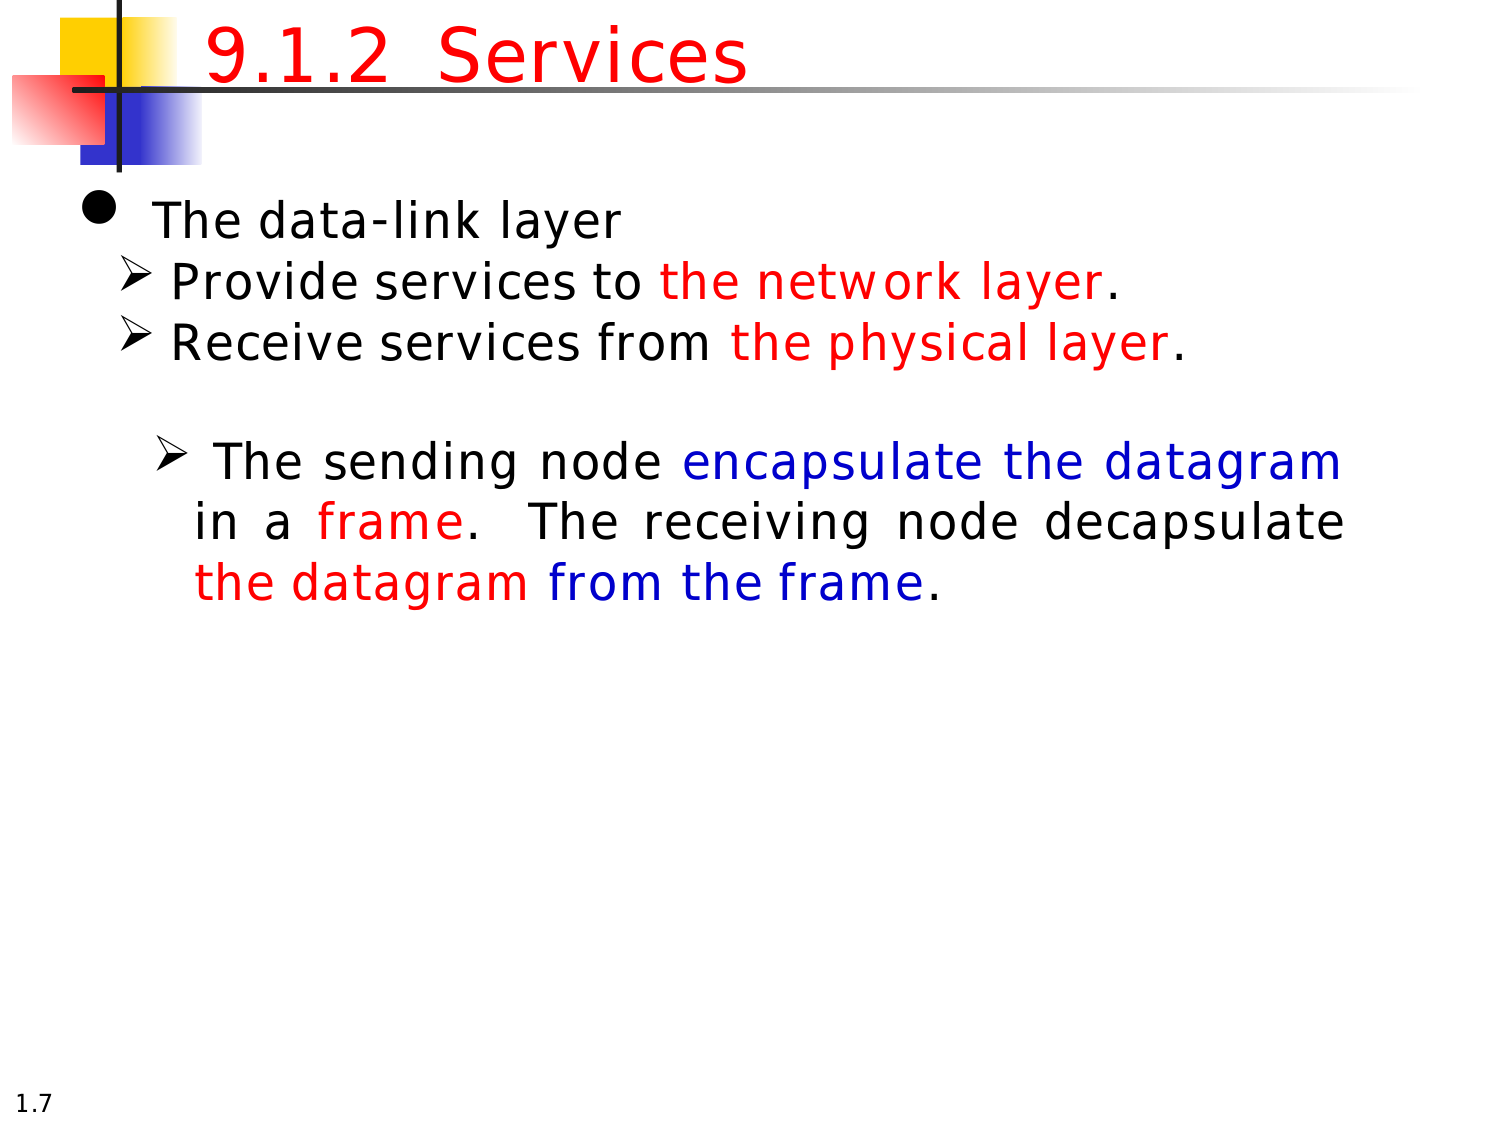

9.1.2  Services

 The data-link layer
 Provide services to the network layer.
 Receive services from the physical layer.

 The sending node encapsulate the datagram in a frame.  The receiving node decapsulate the datagram from the frame.

1.7